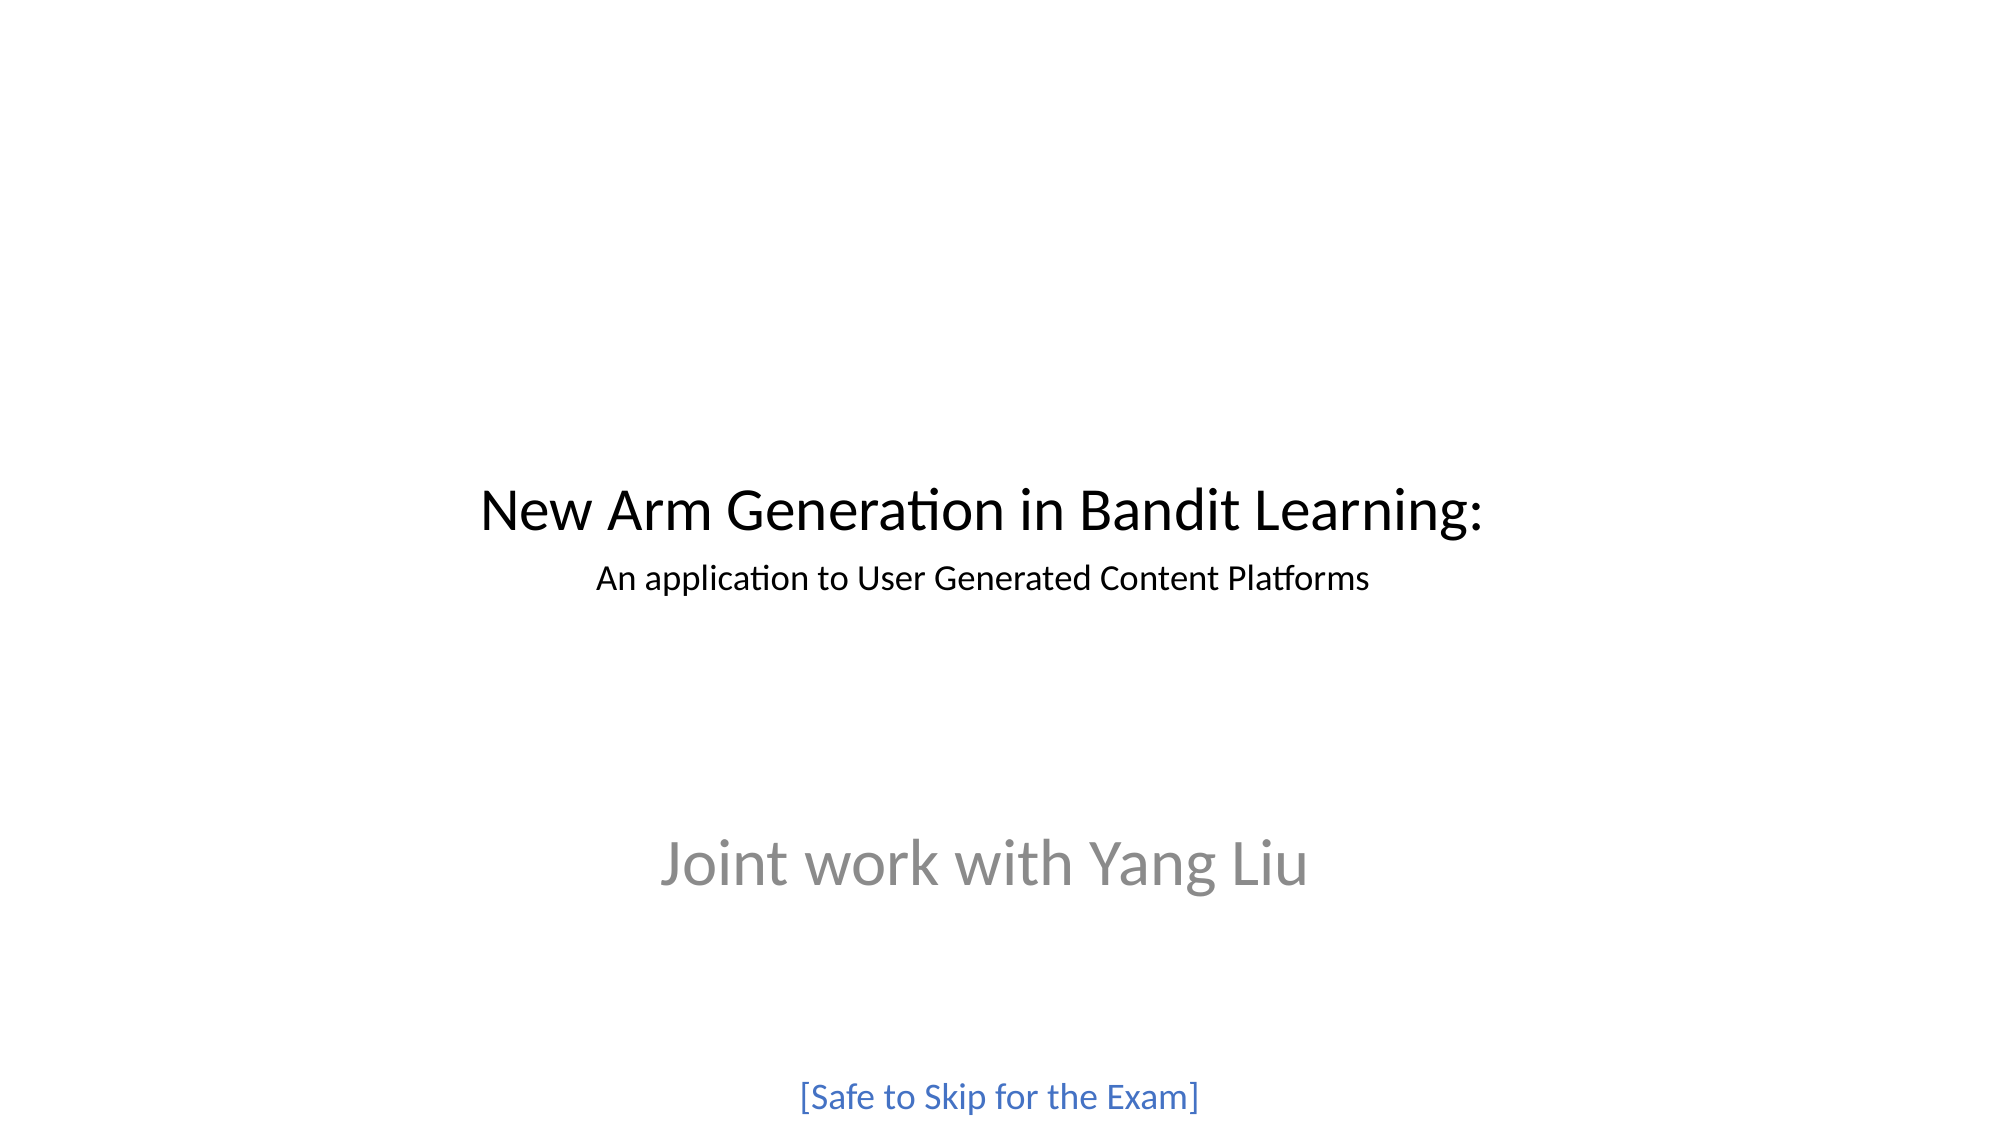

# New Arm Generation in Bandit Learning: An application to User Generated Content Platforms
Joint work with Yang Liu
[Safe to Skip for the Exam]